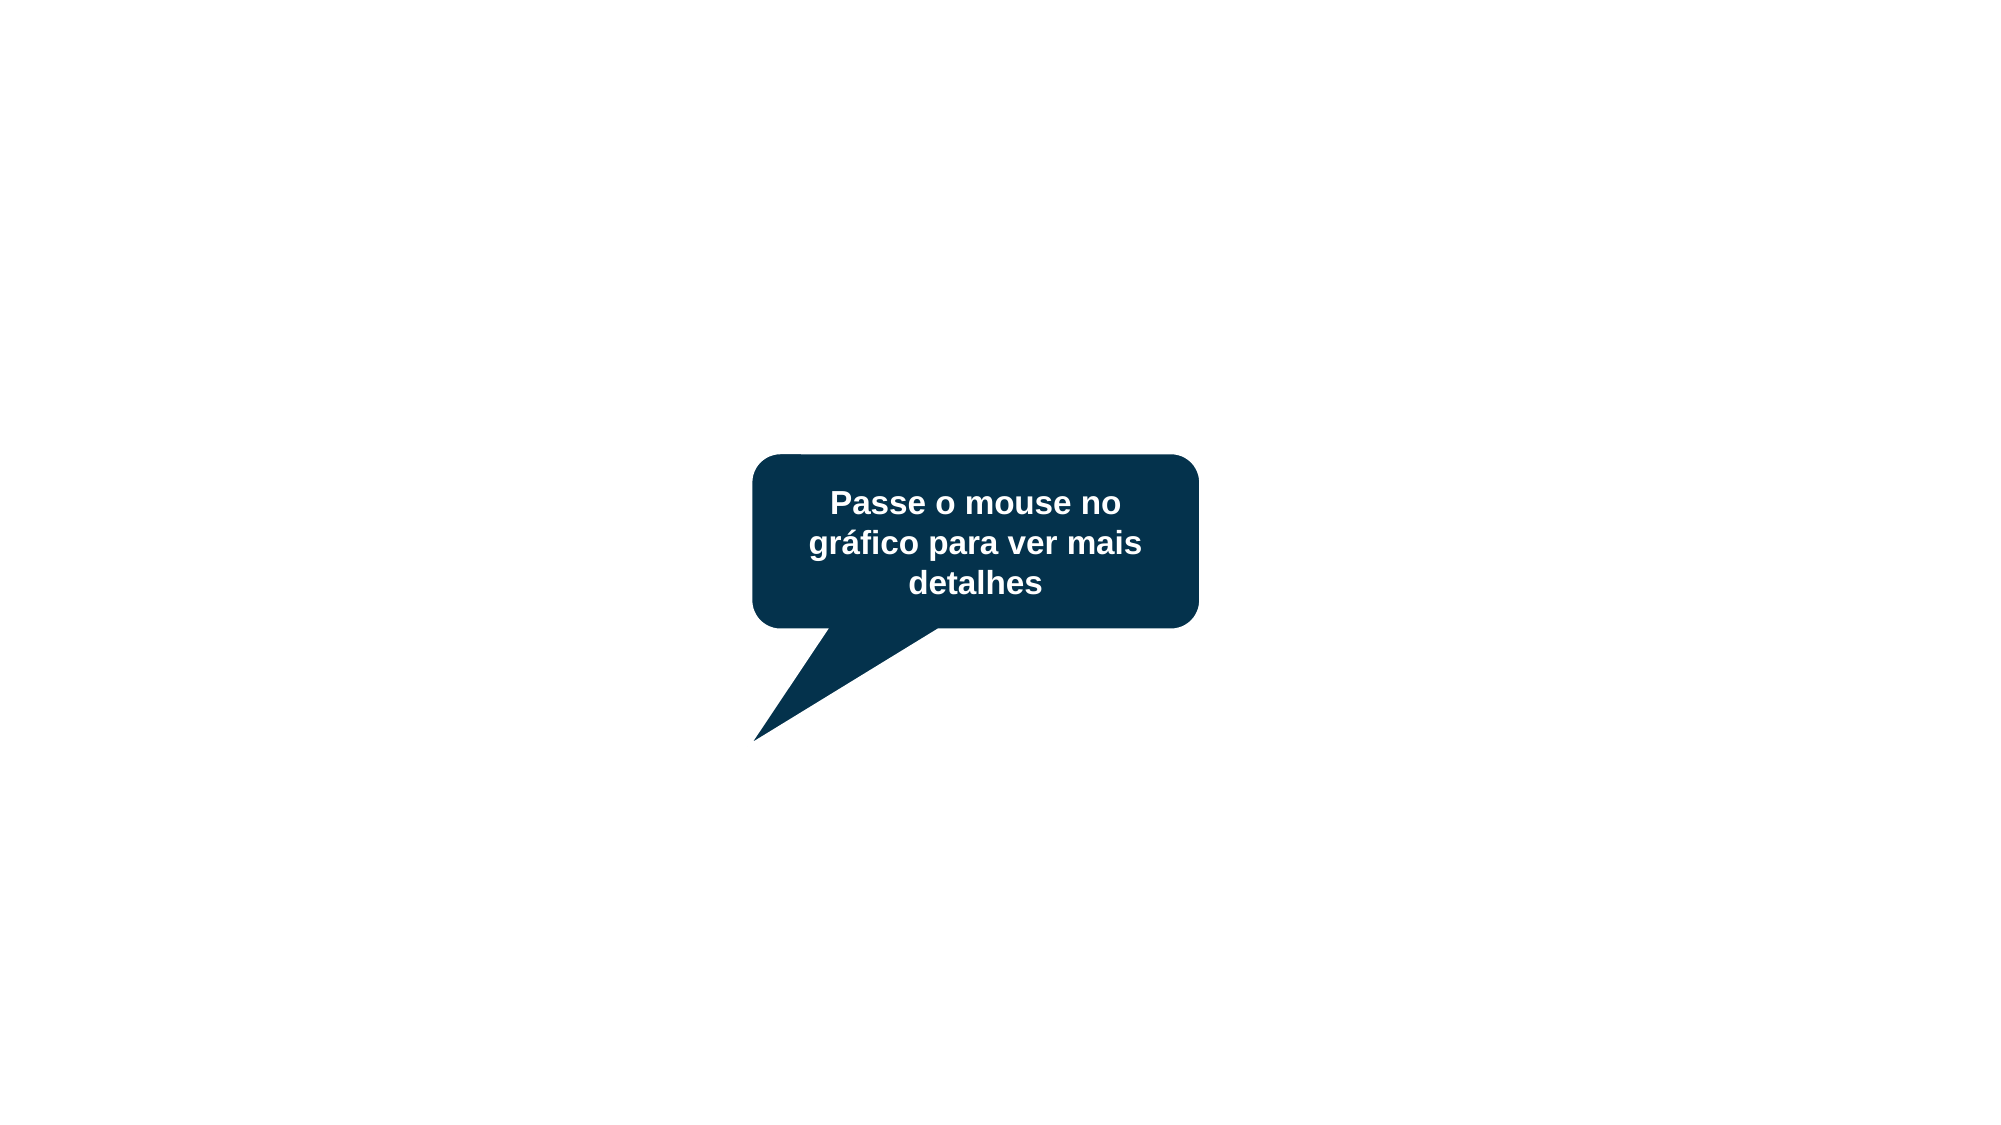

Passe o mouse no gráfico para ver mais detalhes